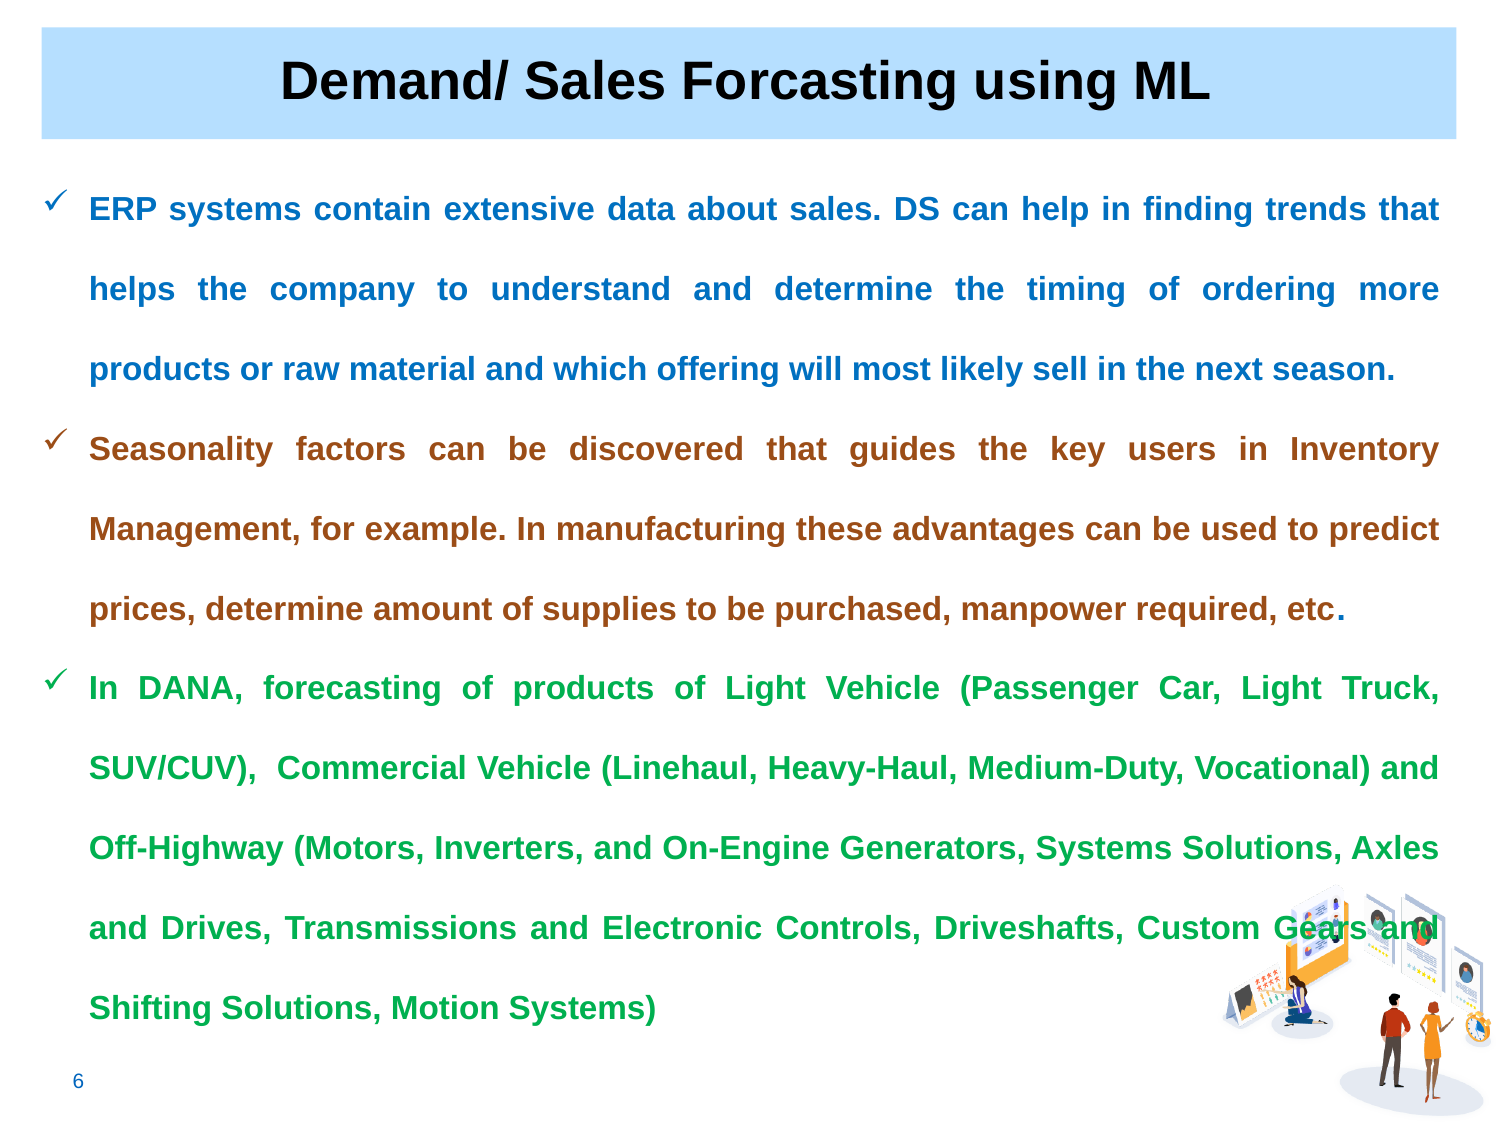

# Demand/ Sales Forcasting using ML

ERP systems contain extensive data about sales. DS can help in finding trends that helps the company to understand and determine the timing of ordering more products or raw material and which offering will most likely sell in the next season.
Seasonality factors can be discovered that guides the key users in Inventory Management, for example. In manufacturing these advantages can be used to predict prices, determine amount of supplies to be purchased, manpower required, etc.
In DANA, forecasting of products of Light Vehicle (Passenger Car, Light Truck, SUV/CUV),  Commercial Vehicle (Linehaul, Heavy-Haul, Medium-Duty, Vocational) and Off-Highway (Motors, Inverters, and On-Engine Generators, Systems Solutions, Axles and Drives, Transmissions and Electronic Controls, Driveshafts, Custom Gears and Shifting Solutions, Motion Systems)